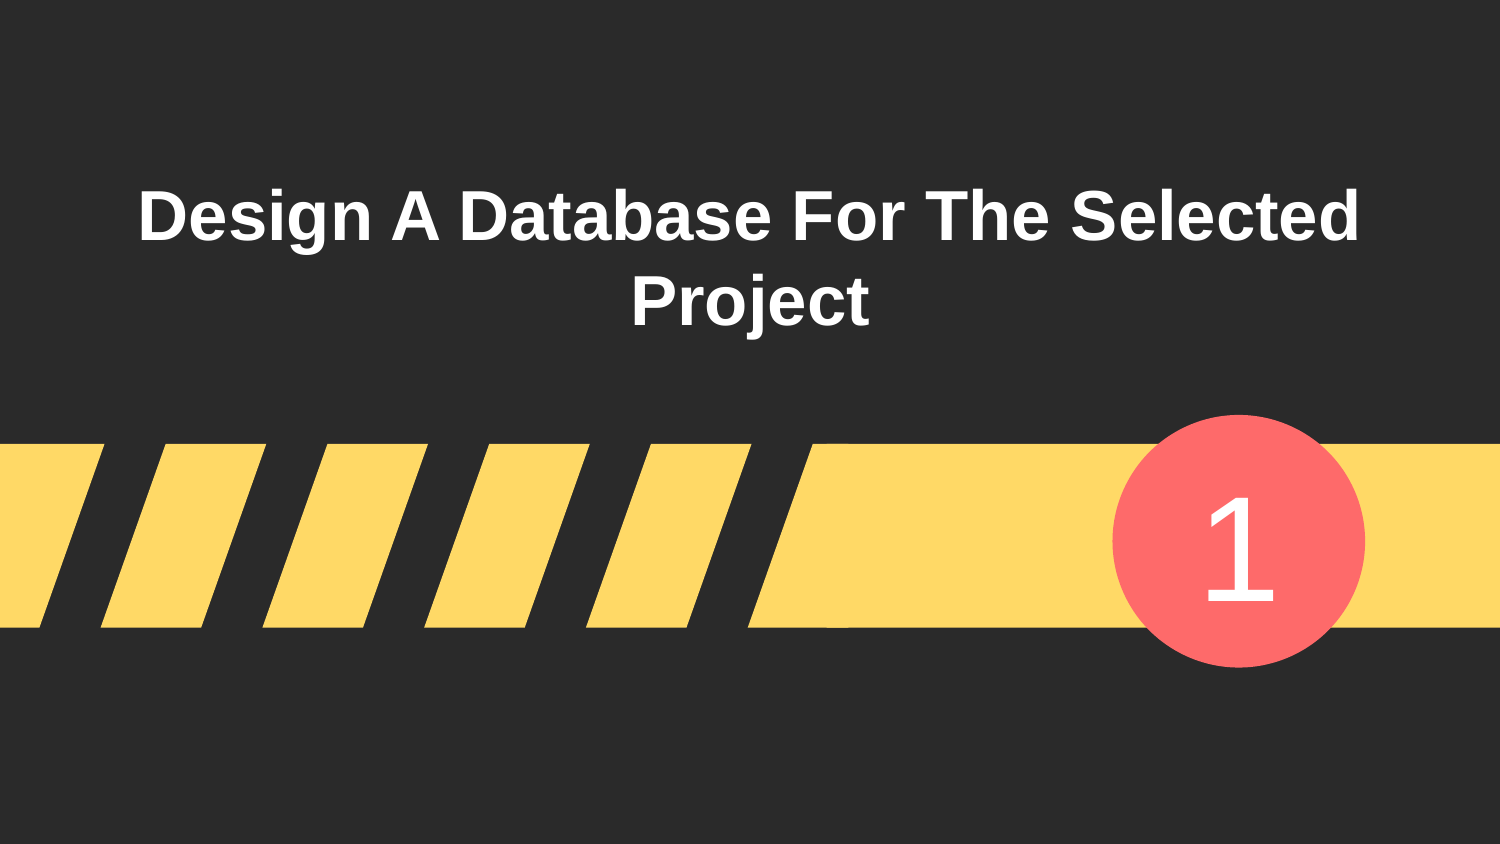

# Design A Database For The Selected Project

1